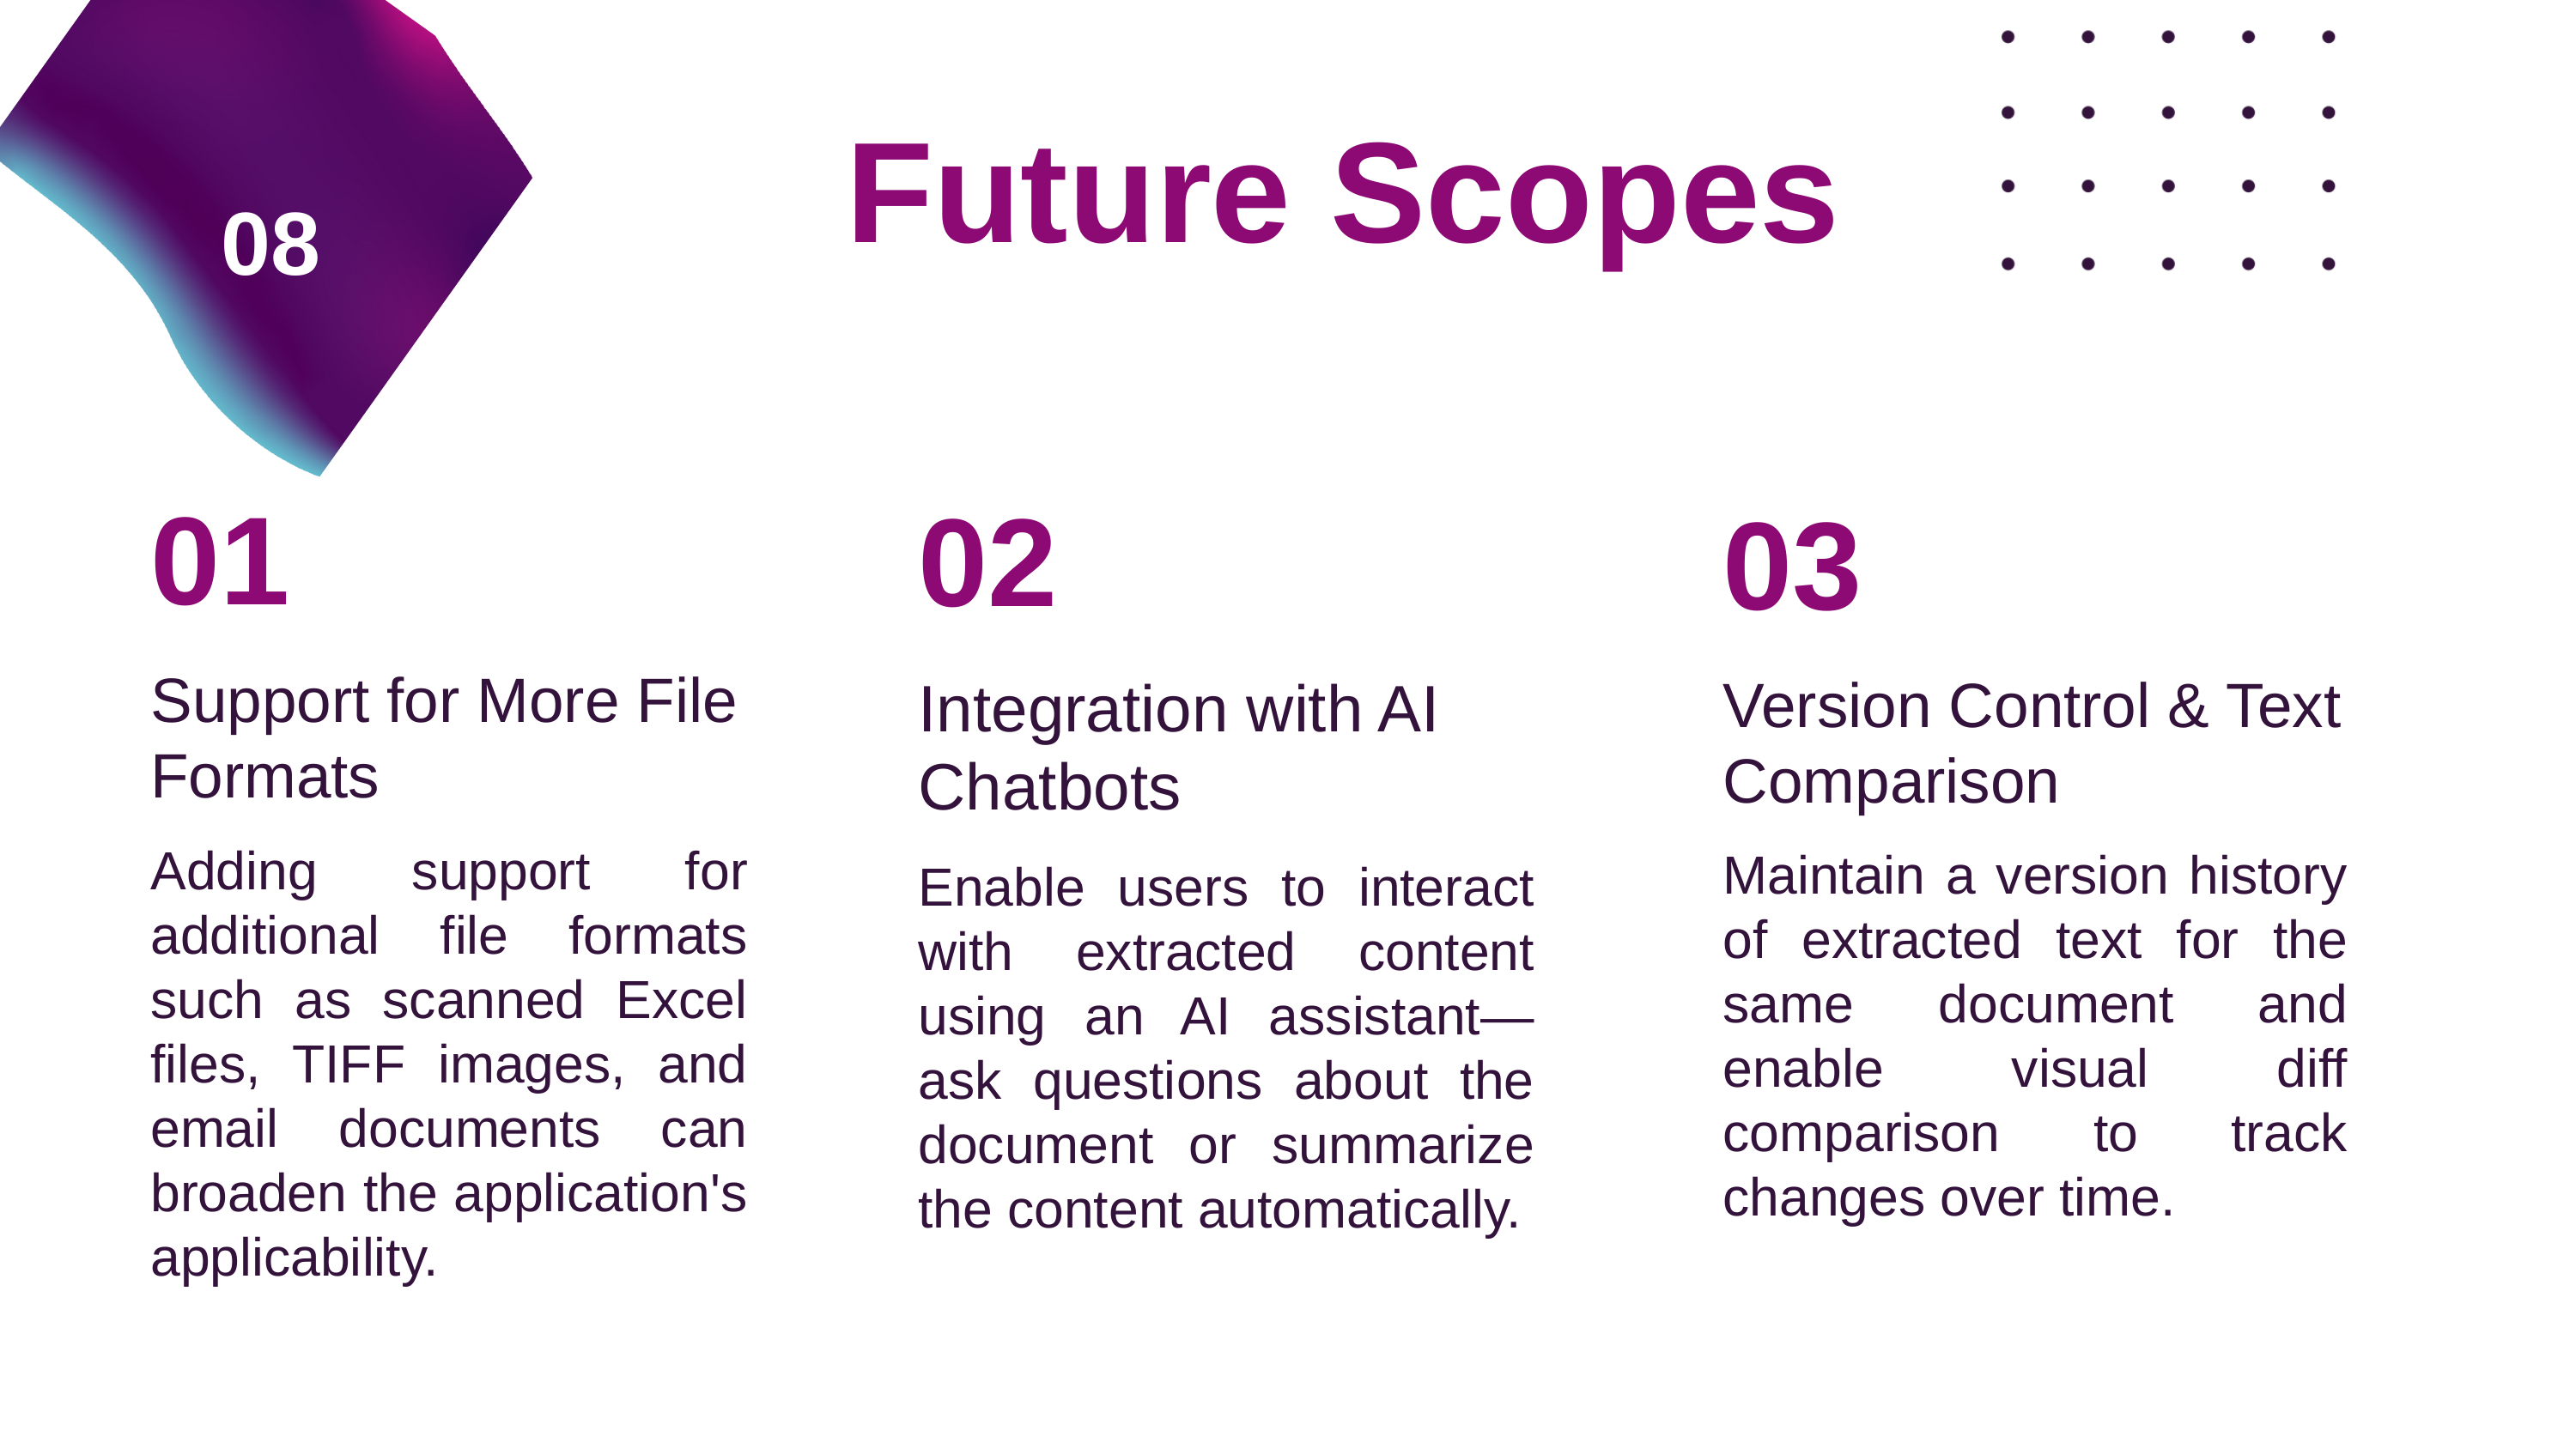

Future Scopes
08
01
Support for More File Formats
Adding support for additional file formats such as scanned Excel files, TIFF images, and email documents can broaden the application's applicability.

02
Integration with AI Chatbots
Enable users to interact with extracted content using an AI assistant—ask questions about the document or summarize the content automatically.

03
Version Control & Text Comparison
Maintain a version history of extracted text for the same document and enable visual diff comparison to track changes over time.